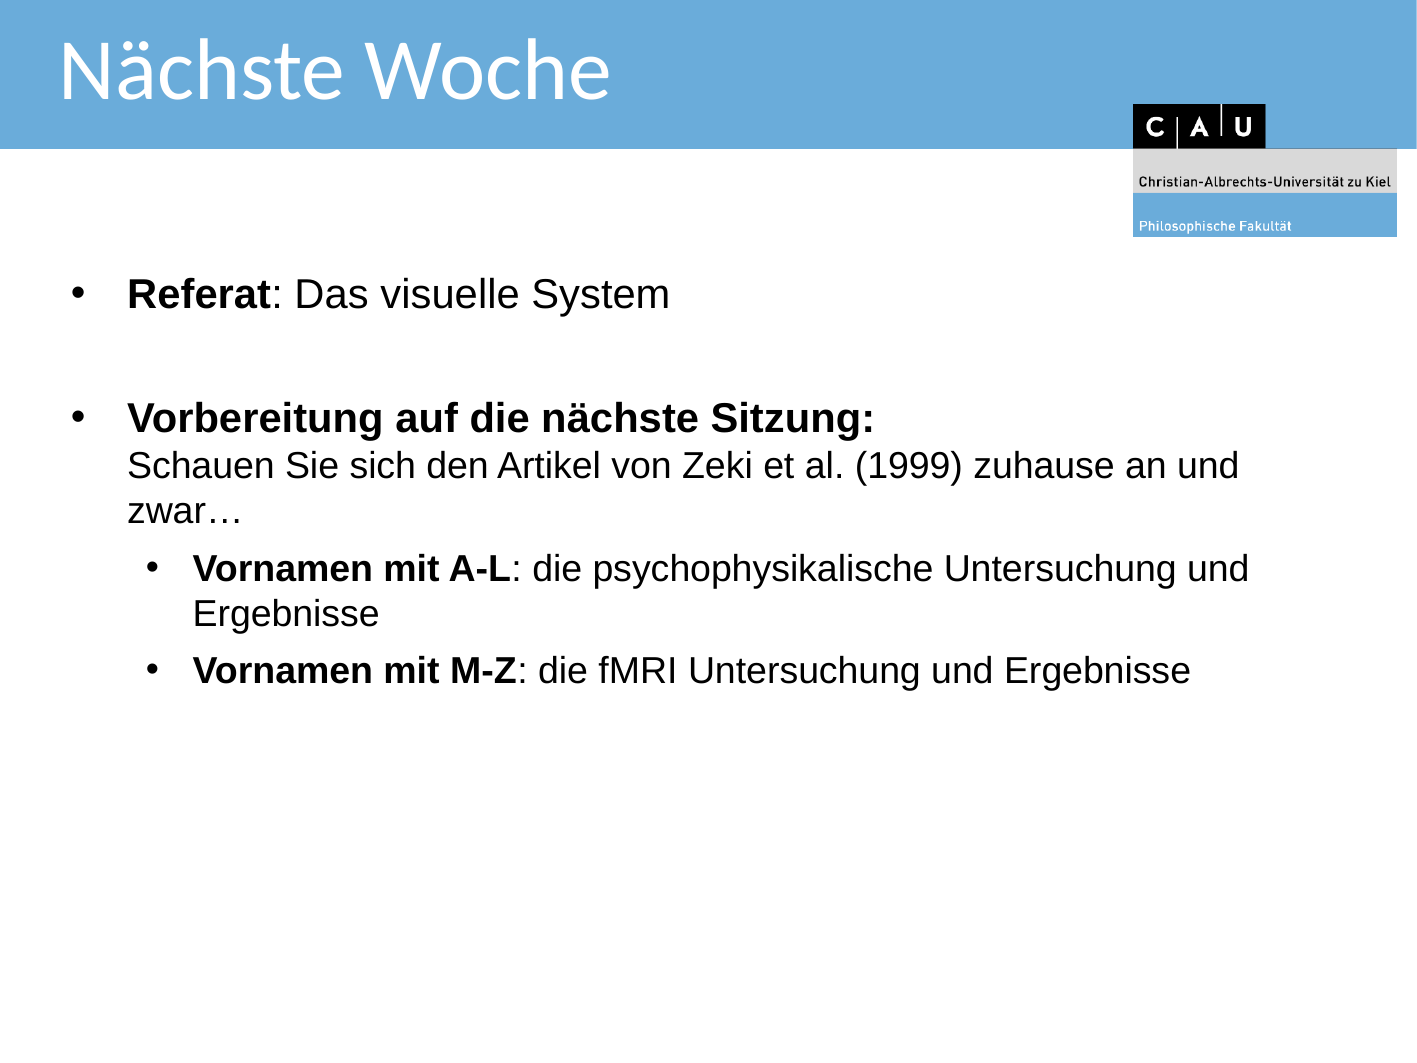

# Nächste Woche

Referat: Das visuelle System

Vorbereitung auf die nächste Sitzung:
Schauen Sie sich den Artikel von Zeki et al. (1999) zuhause an und zwar…
Vornamen mit A-L: die psychophysikalische Untersuchung und Ergebnisse
Vornamen mit M-Z: die fMRI Untersuchung und Ergebnisse